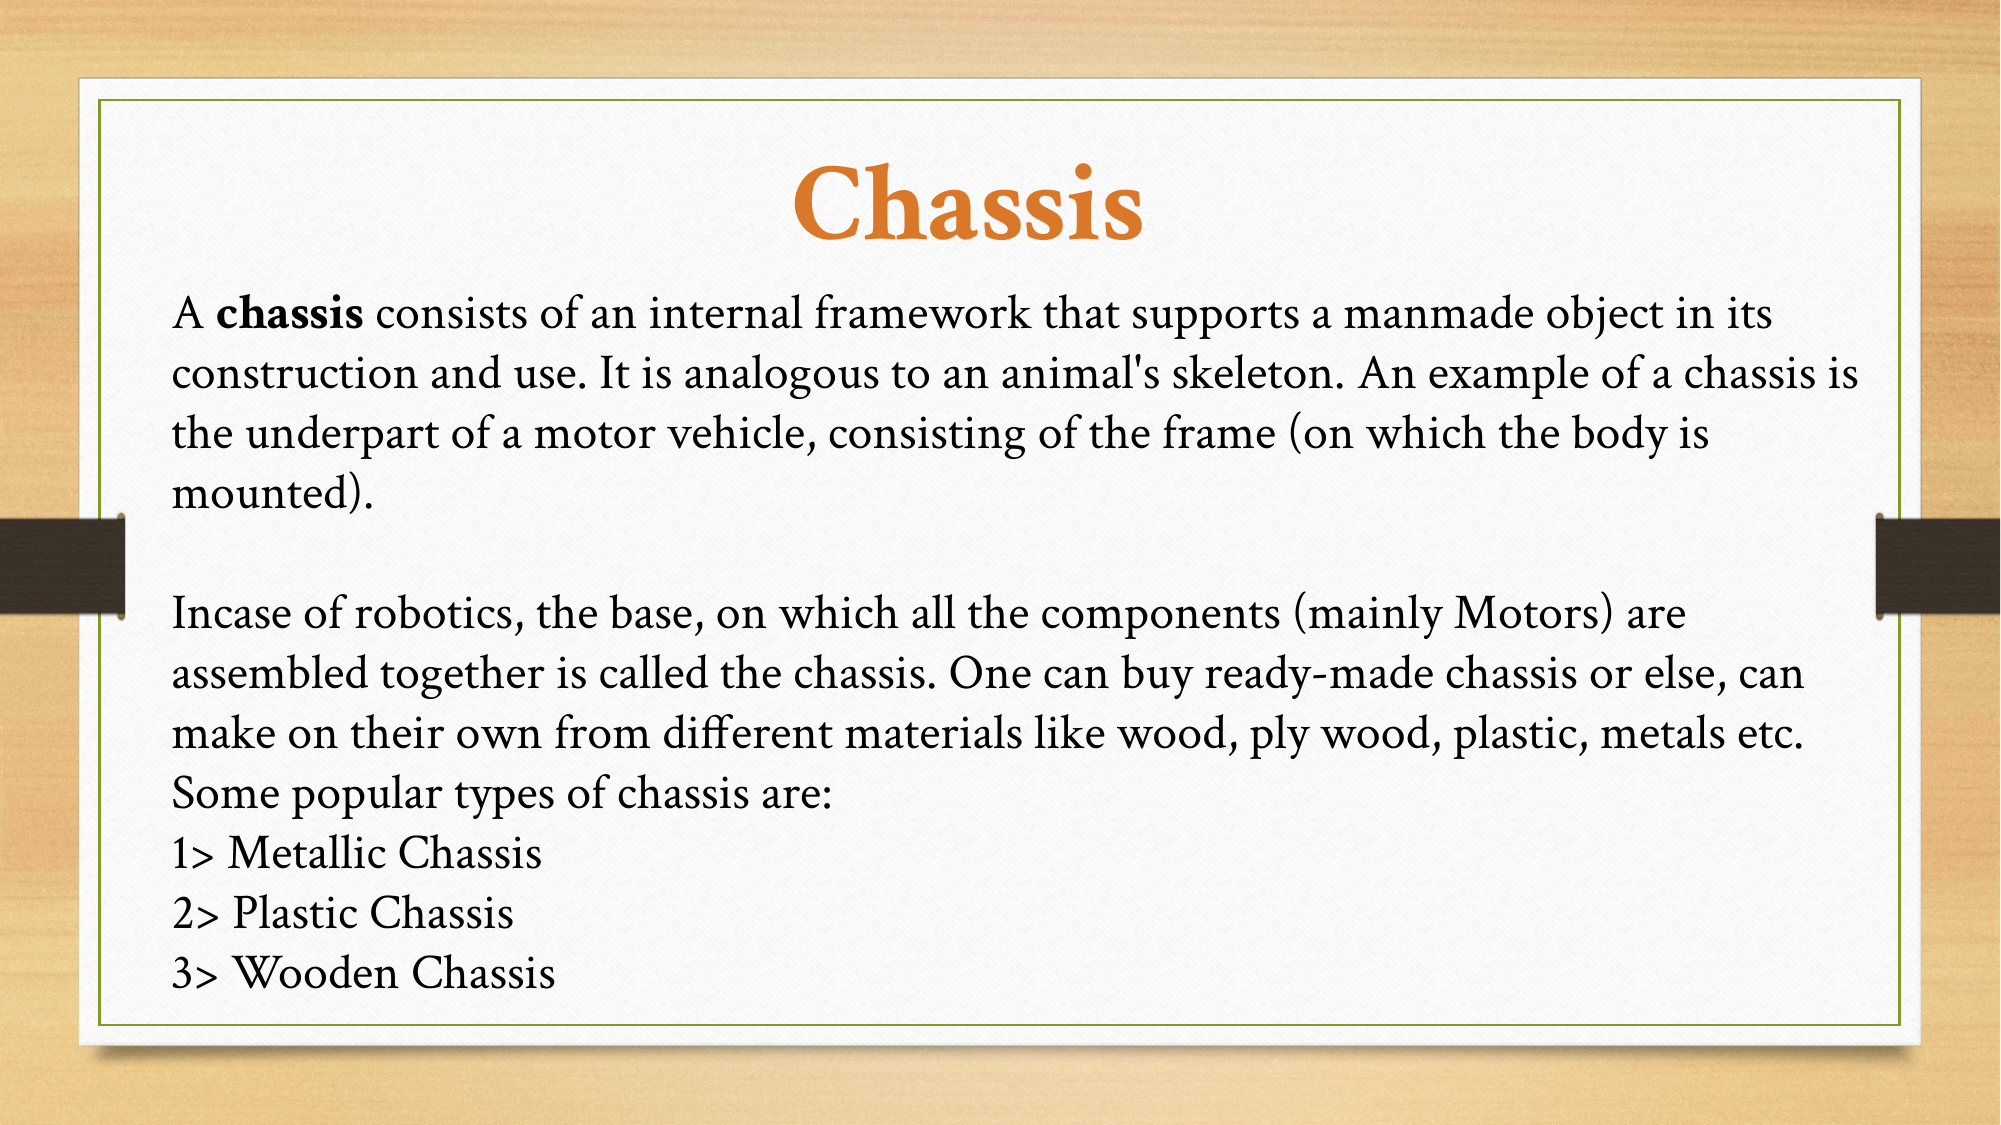

Chassis
A chassis consists of an internal framework that supports a manmade object in its construction and use. It is analogous to an animal's skeleton. An example of a chassis is the underpart of a motor vehicle, consisting of the frame (on which the body is mounted).

Incase of robotics, the base, on which all the components (mainly Motors) are assembled together is called the chassis. One can buy ready-made chassis or else, can make on their own from different materials like wood, ply wood, plastic, metals etc. Some popular types of chassis are:
1> Metallic Chassis
2> Plastic Chassis
3> Wooden Chassis